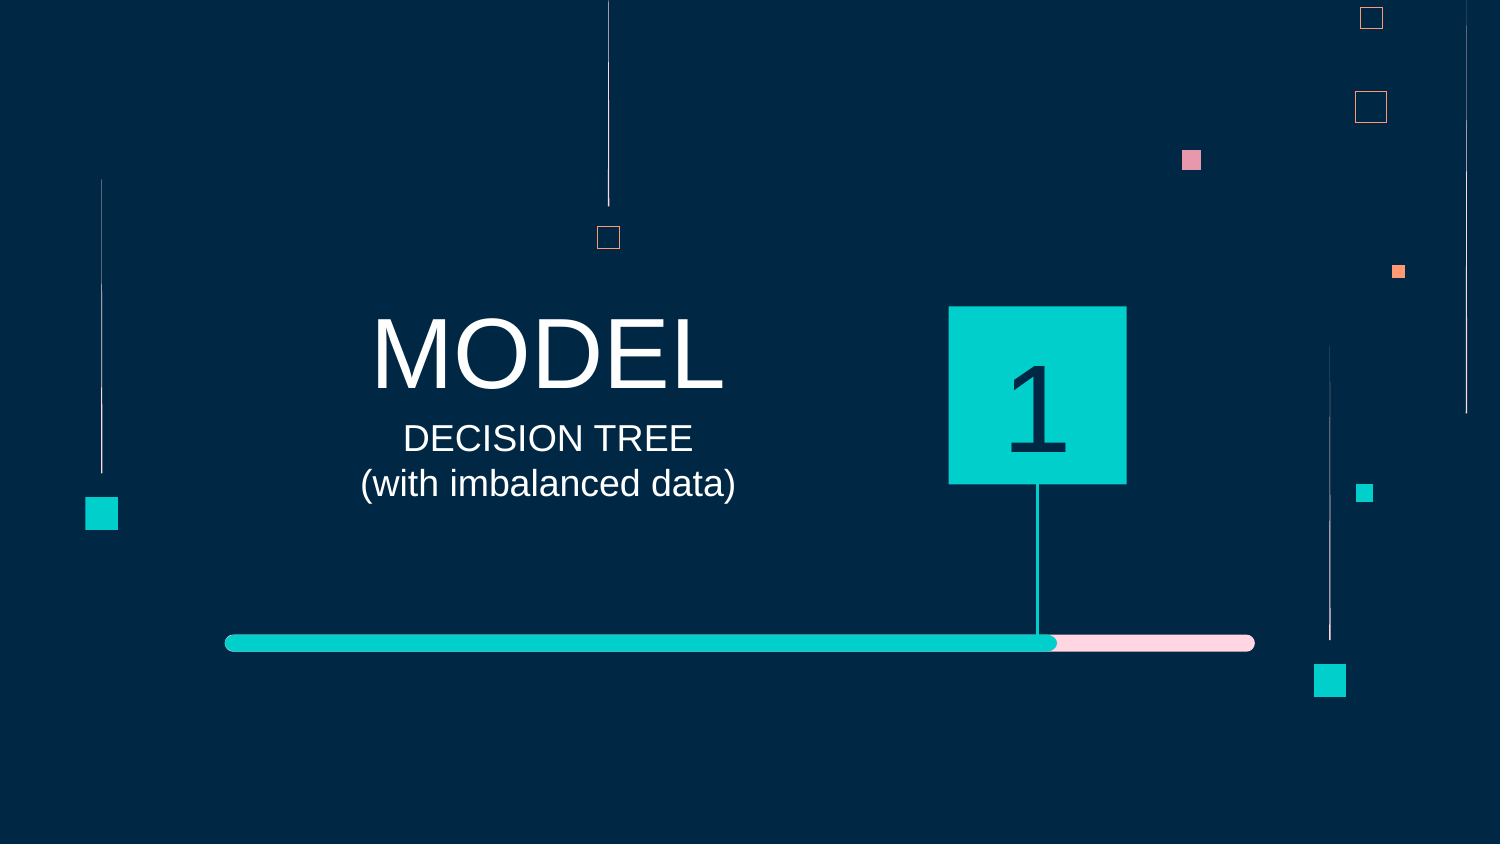

# MODEL

DECISION TREE
(with imbalanced data)
01
02

DECISION TREE
(with balanced data)